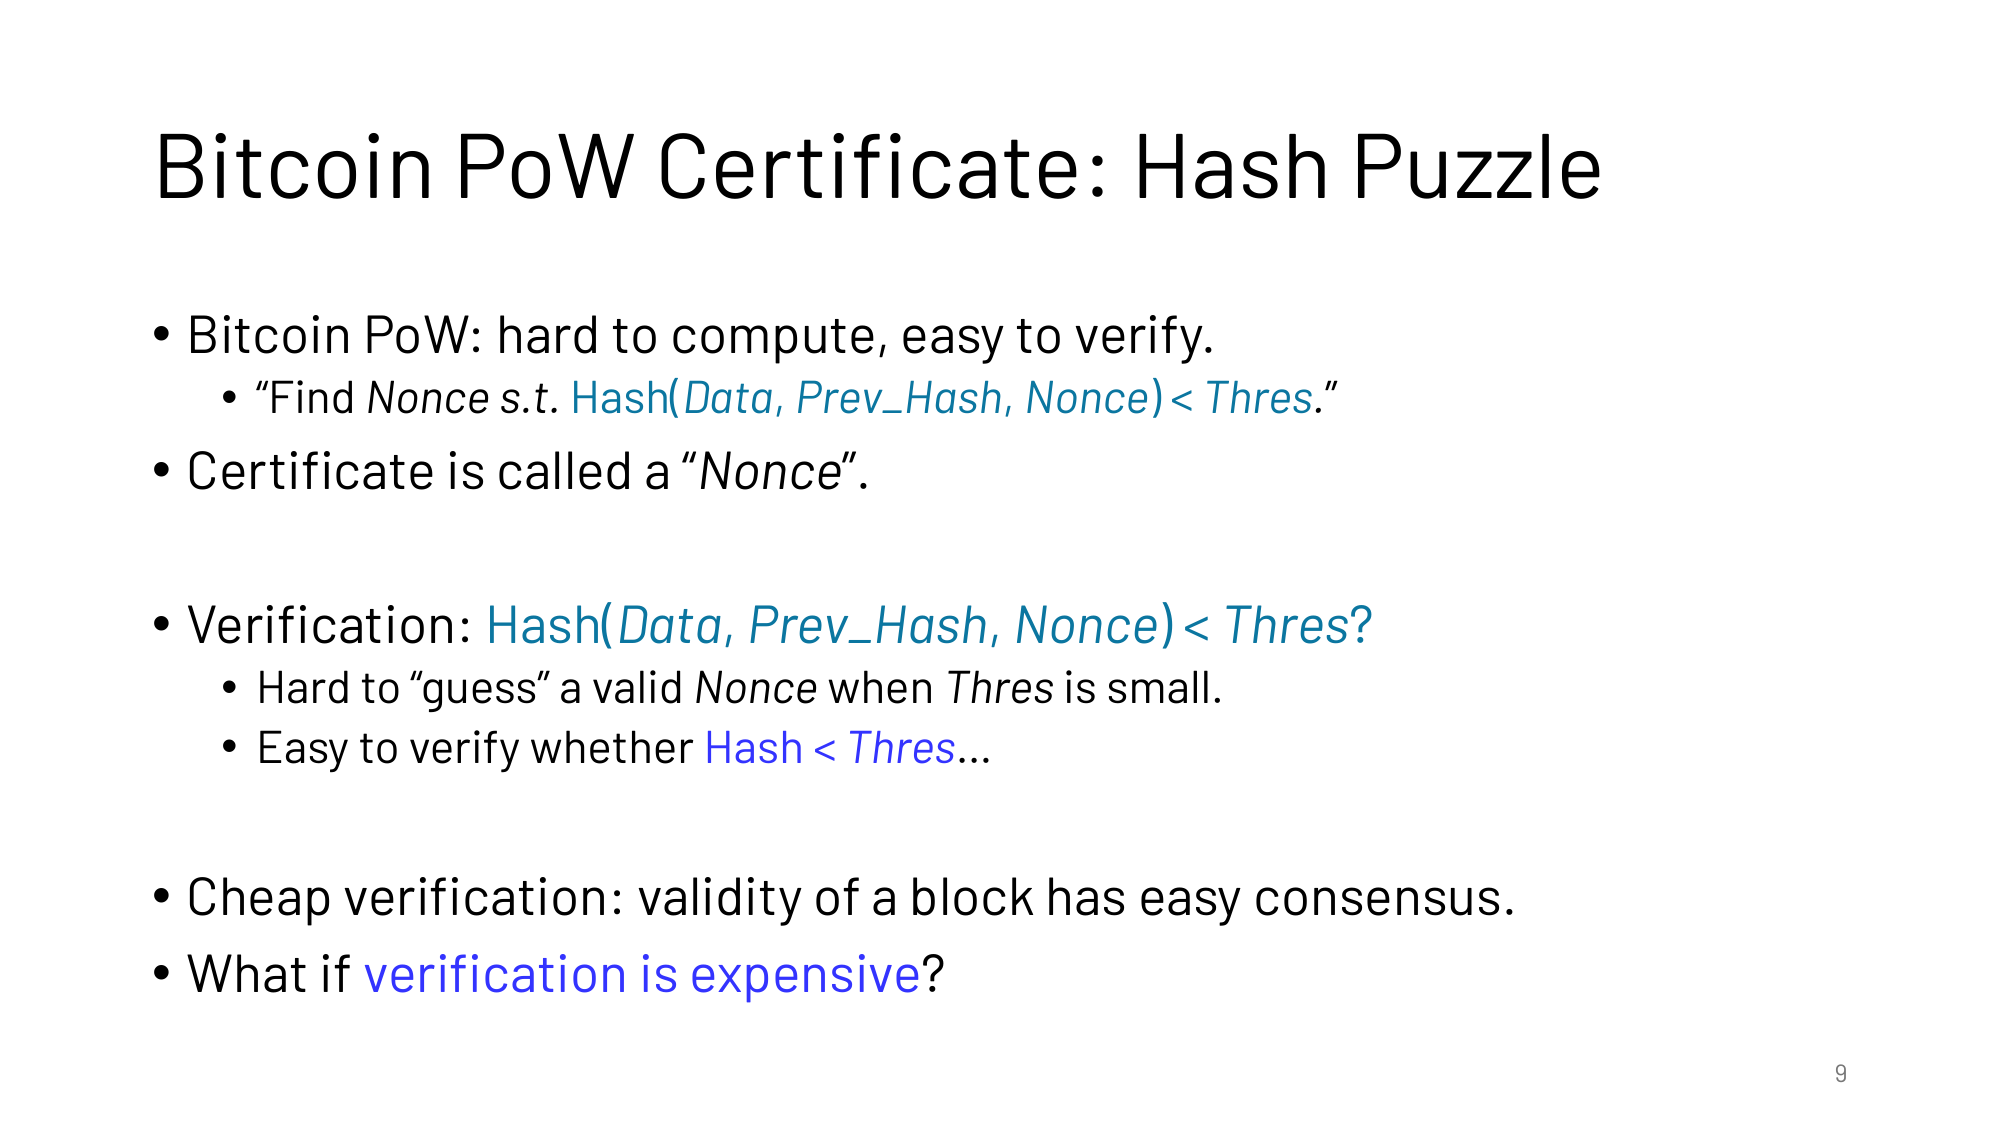

# Bitcoin PoW Certificate: Hash Puzzle
Bitcoin PoW: hard to compute, easy to verify.
“Find Nonce s.t. Hash(Data, Prev_Hash, Nonce) < Thres.”
Certificate is called a “Nonce”.

Verification: Hash(Data, Prev_Hash, Nonce) < Thres?
Hard to “guess” a valid Nonce when Thres is small.
Easy to verify whether Hash < Thres…

Cheap verification: validity of a block has easy consensus.
What if verification is expensive?
9